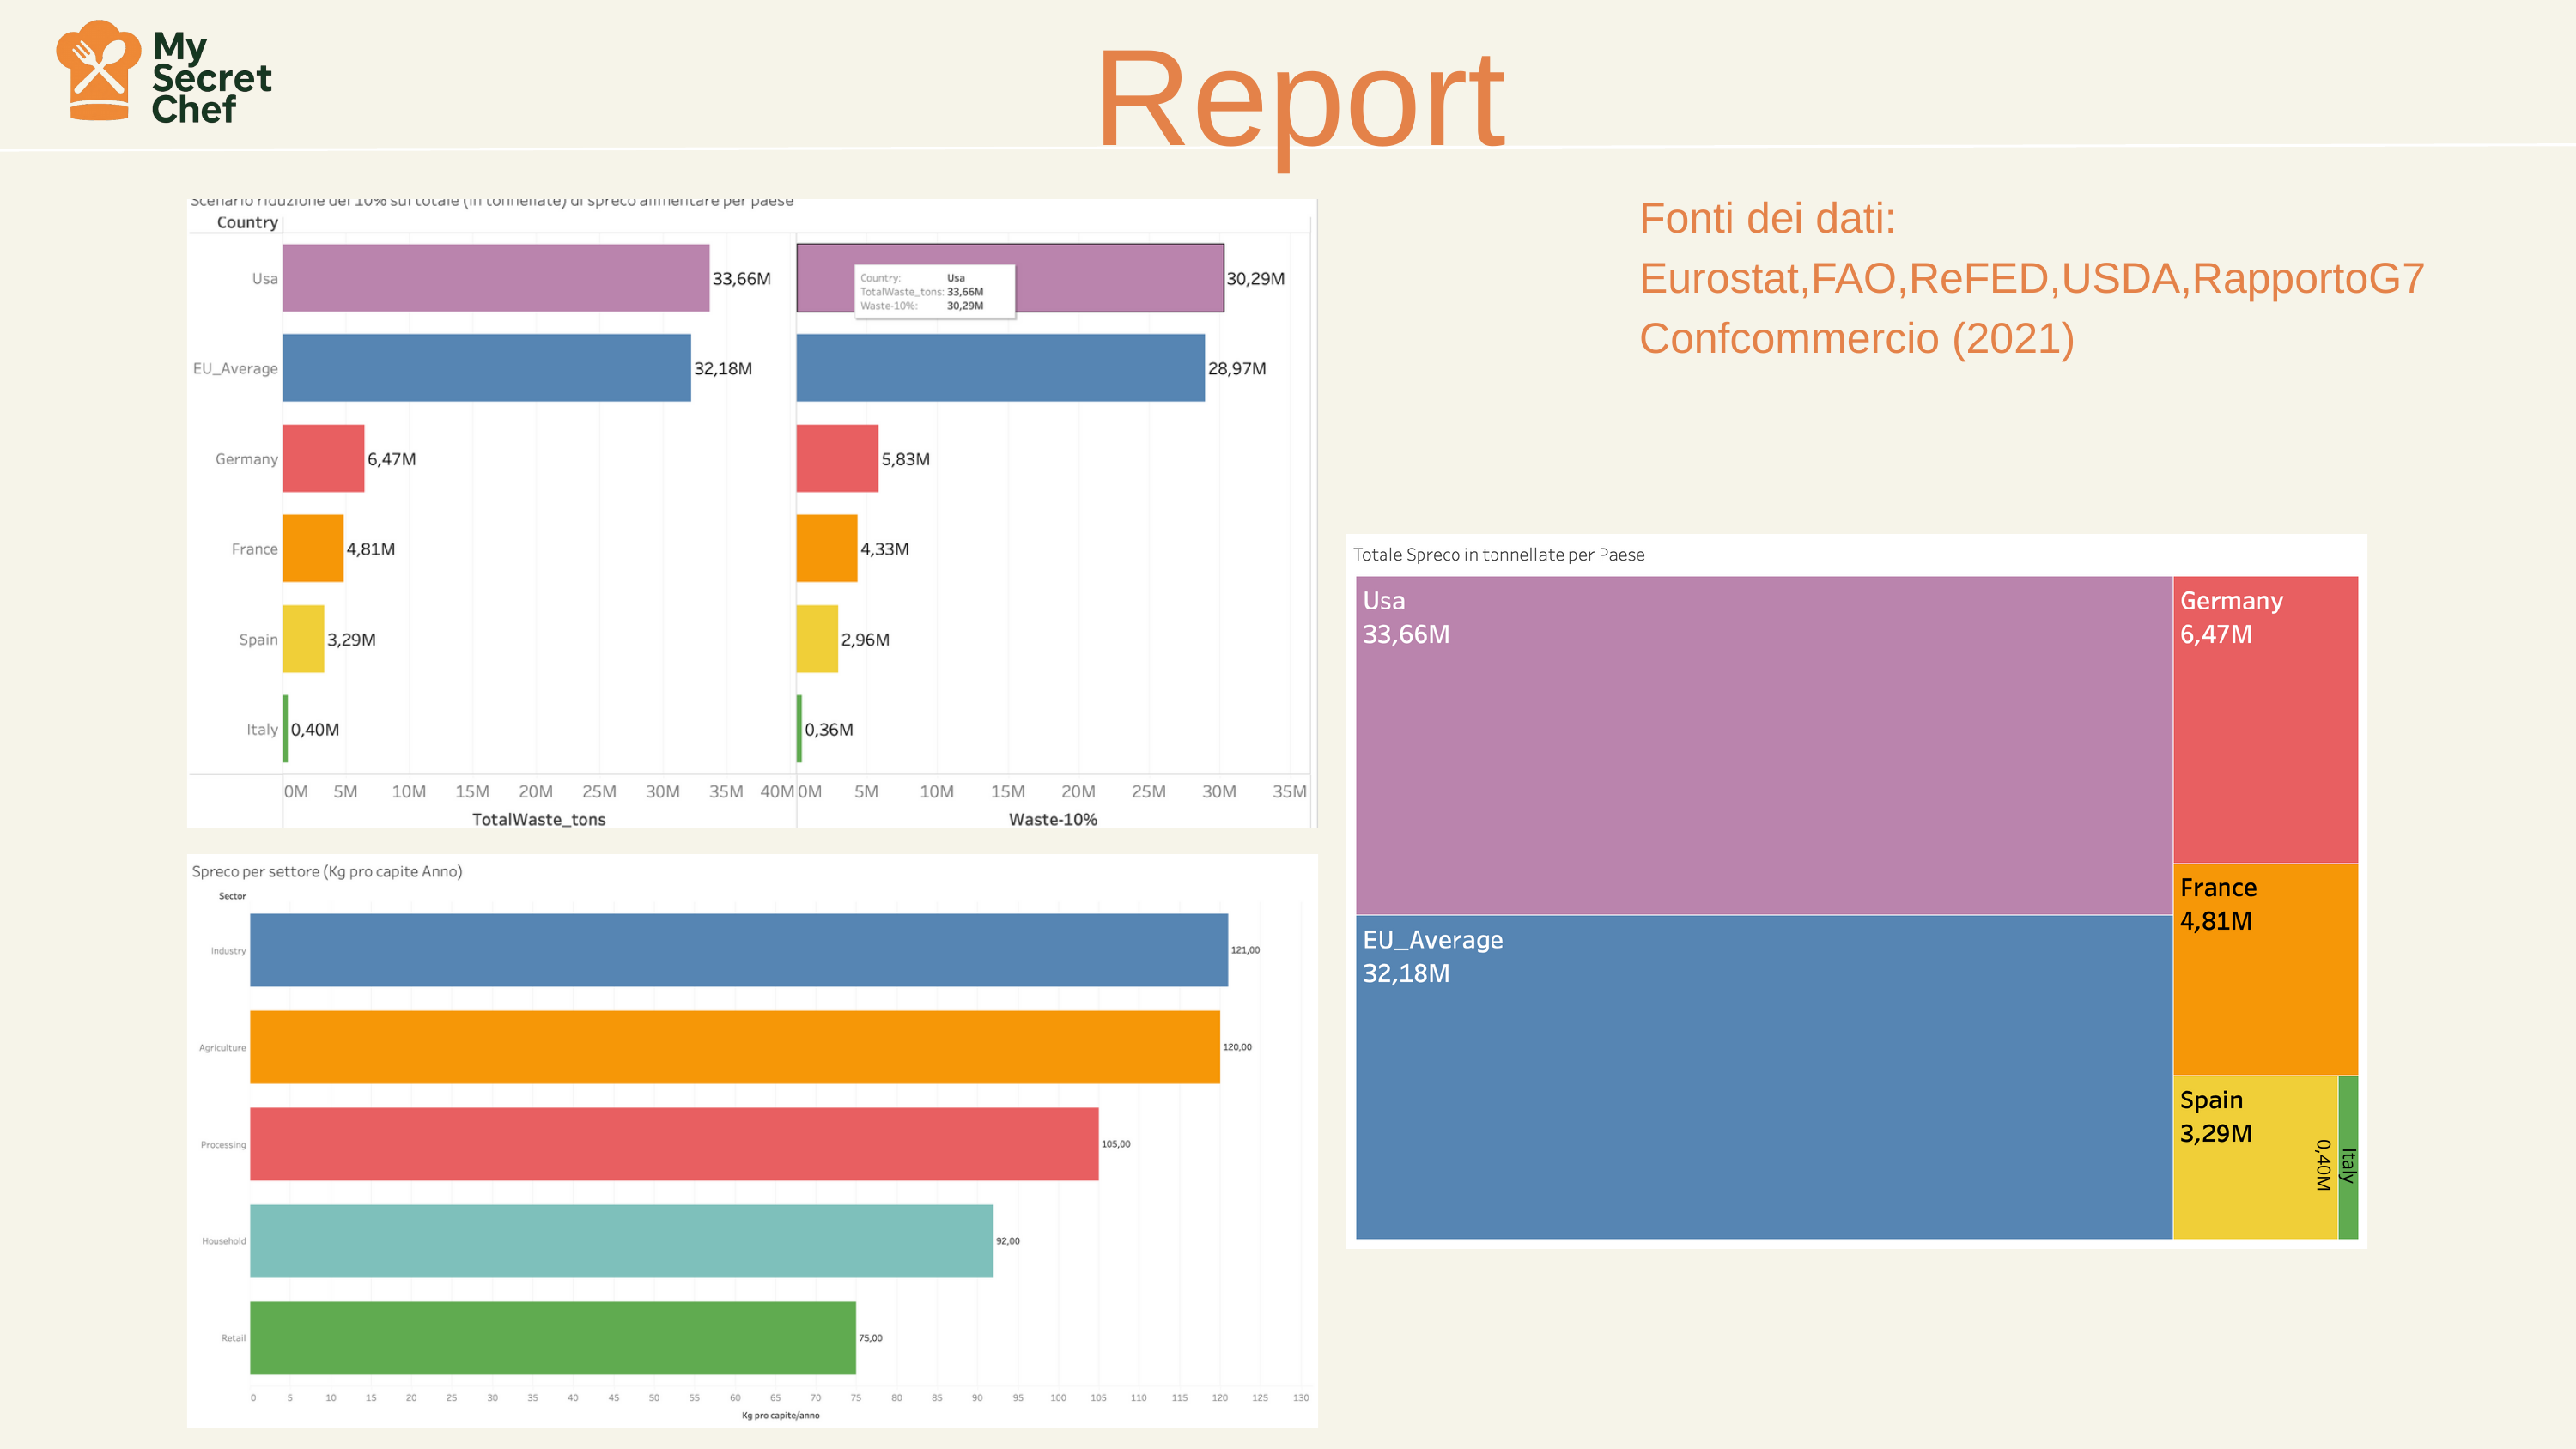

Report

Fonti dei dati:
Eurostat,FAO,ReFED,USDA,RapportoG7 Confcommercio (2021)

Italy 0,40M